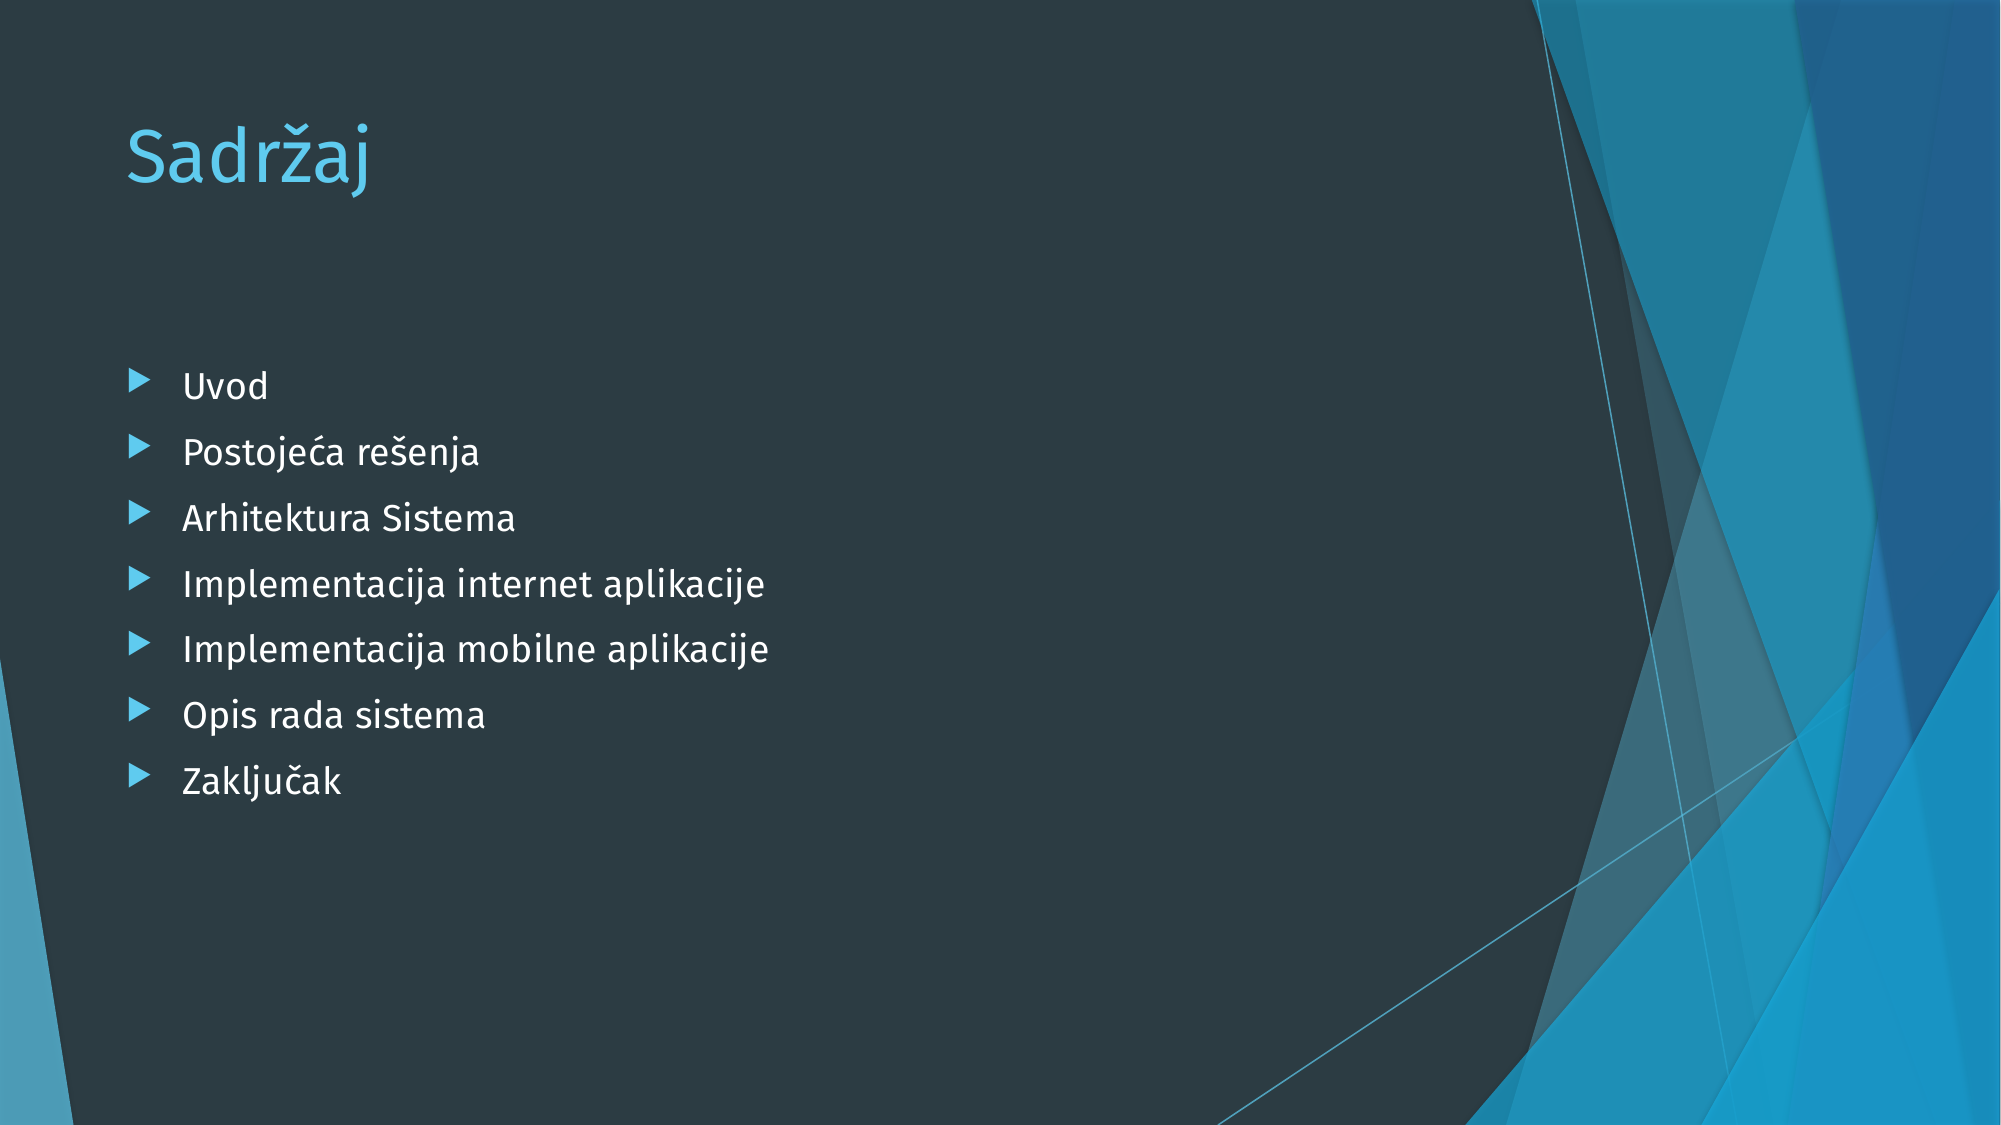

# Sadržaj
Uvod
Postojeća rešenja
Arhitektura Sistema
Implementacija internet aplikacije
Implementacija mobilne aplikacije
Opis rada sistema
Zaključak